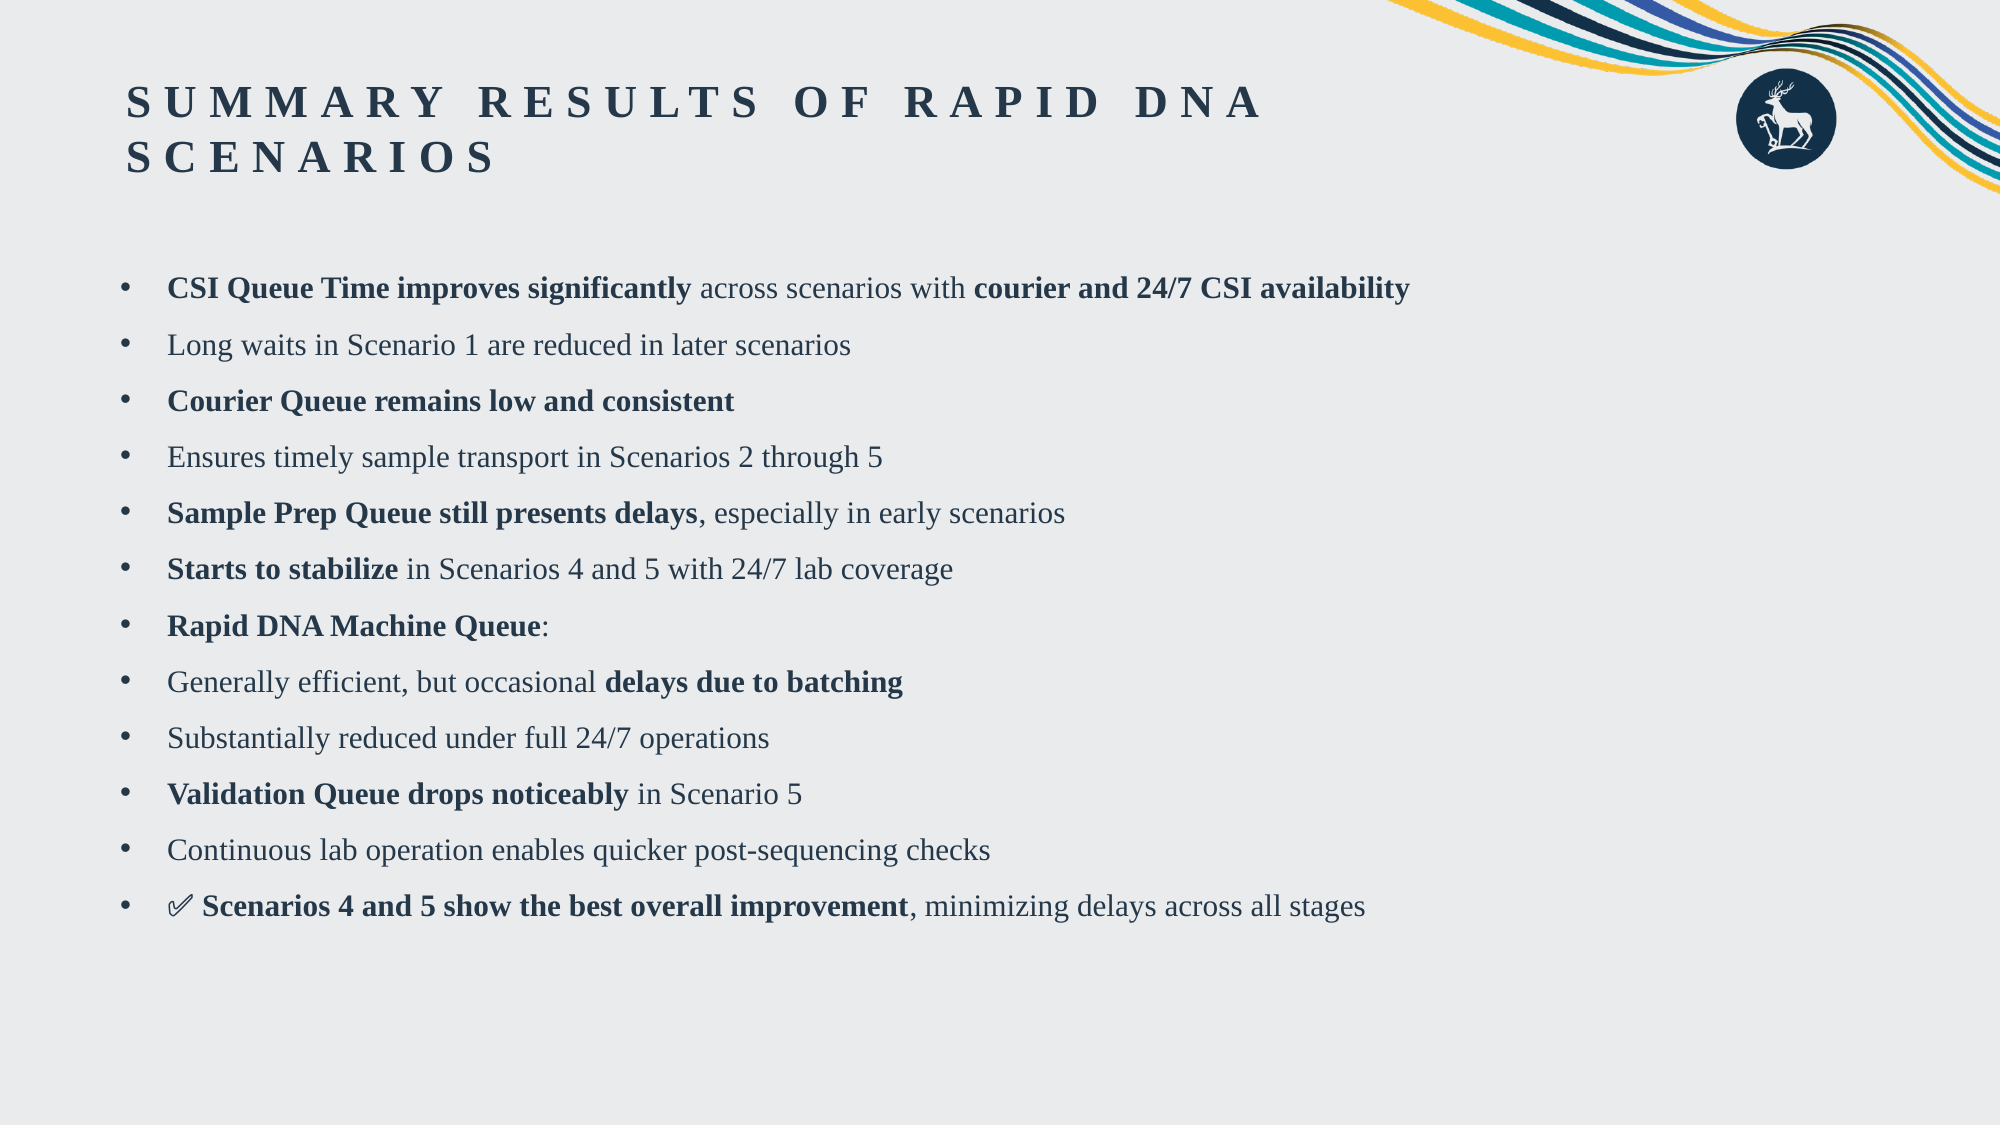

# Summary results of RAPID dna SCENARIOS
CSI Queue Time improves significantly across scenarios with courier and 24/7 CSI availability
Long waits in Scenario 1 are reduced in later scenarios
Courier Queue remains low and consistent
Ensures timely sample transport in Scenarios 2 through 5
Sample Prep Queue still presents delays, especially in early scenarios
Starts to stabilize in Scenarios 4 and 5 with 24/7 lab coverage
Rapid DNA Machine Queue:
Generally efficient, but occasional delays due to batching
Substantially reduced under full 24/7 operations
Validation Queue drops noticeably in Scenario 5
Continuous lab operation enables quicker post-sequencing checks
✅ Scenarios 4 and 5 show the best overall improvement, minimizing delays across all stages